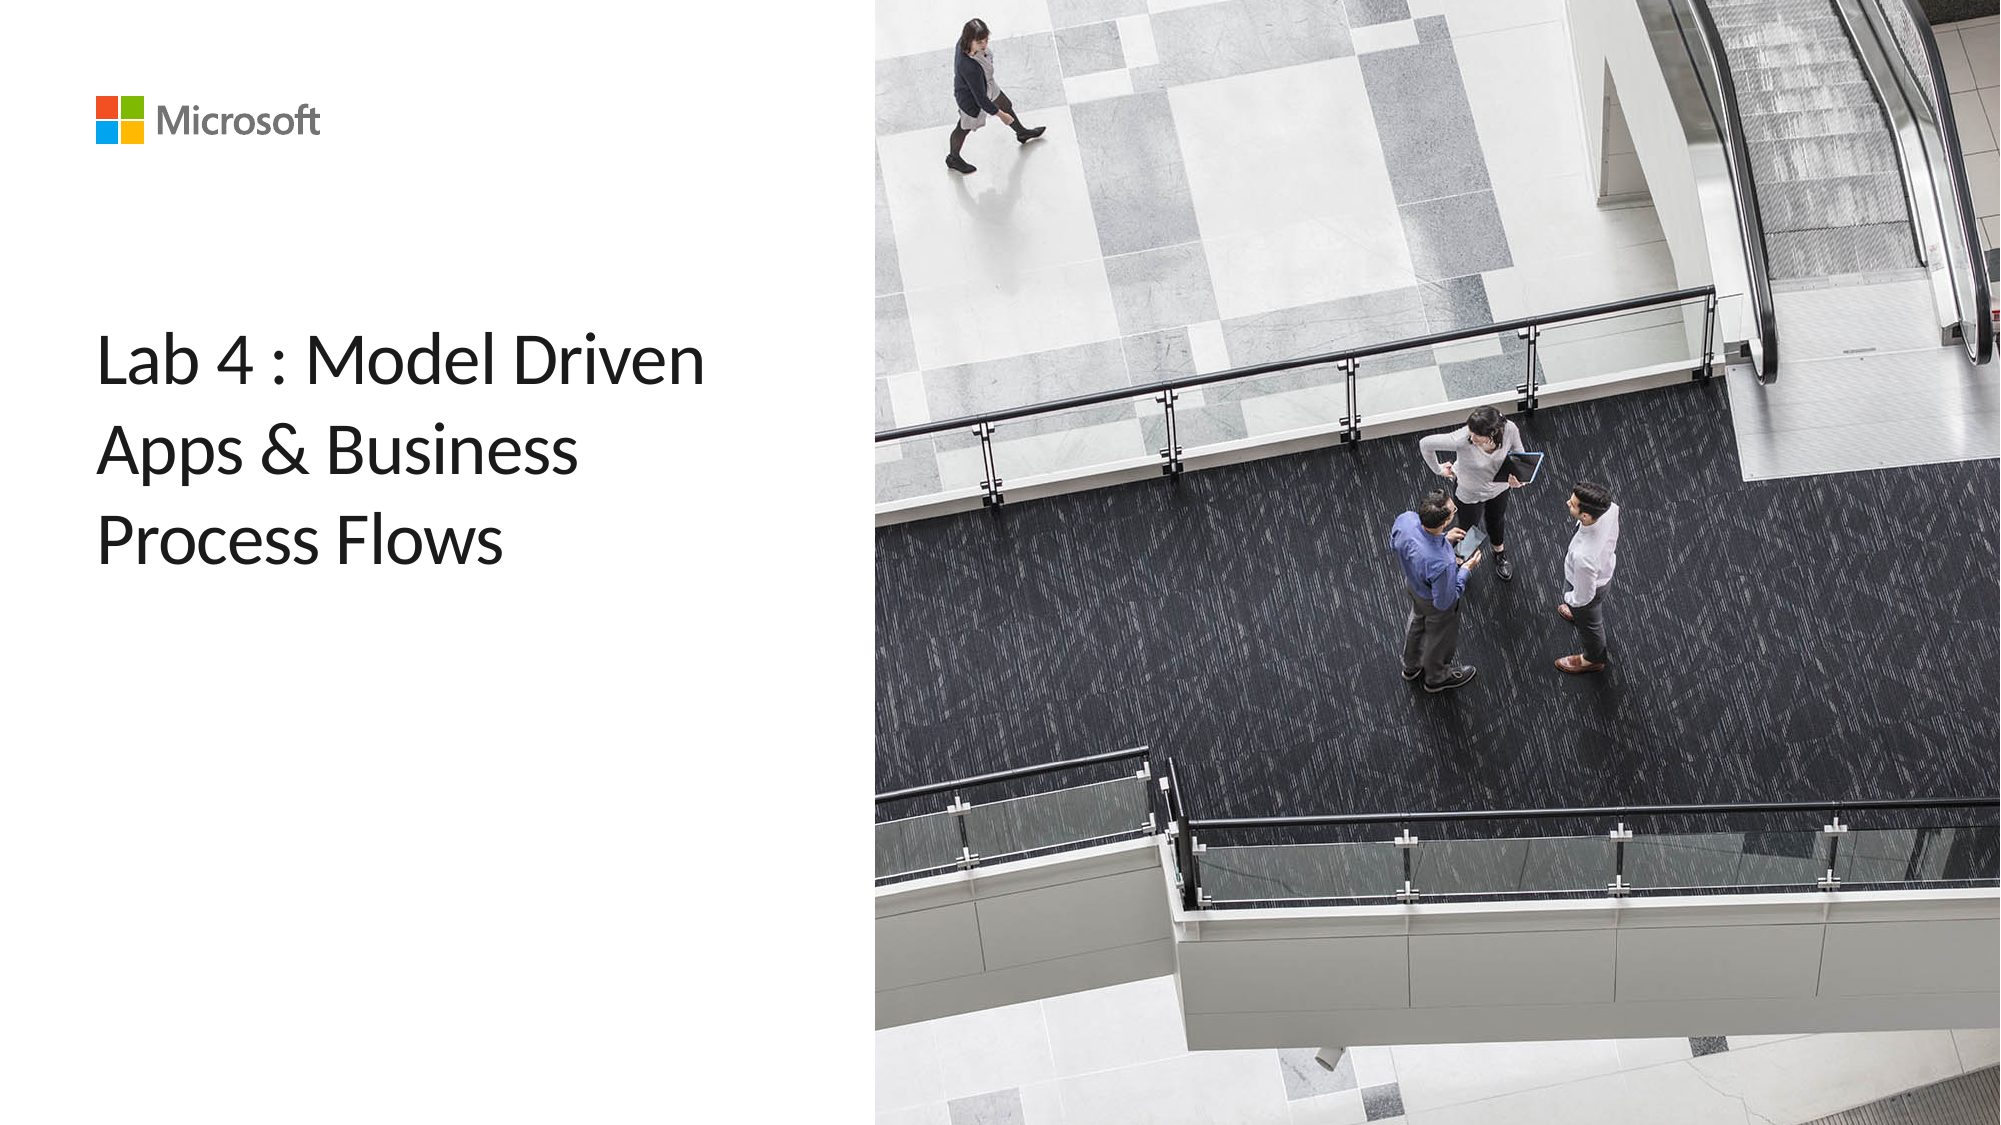

# Lab 4 : Model Driven Apps & Business Process Flows